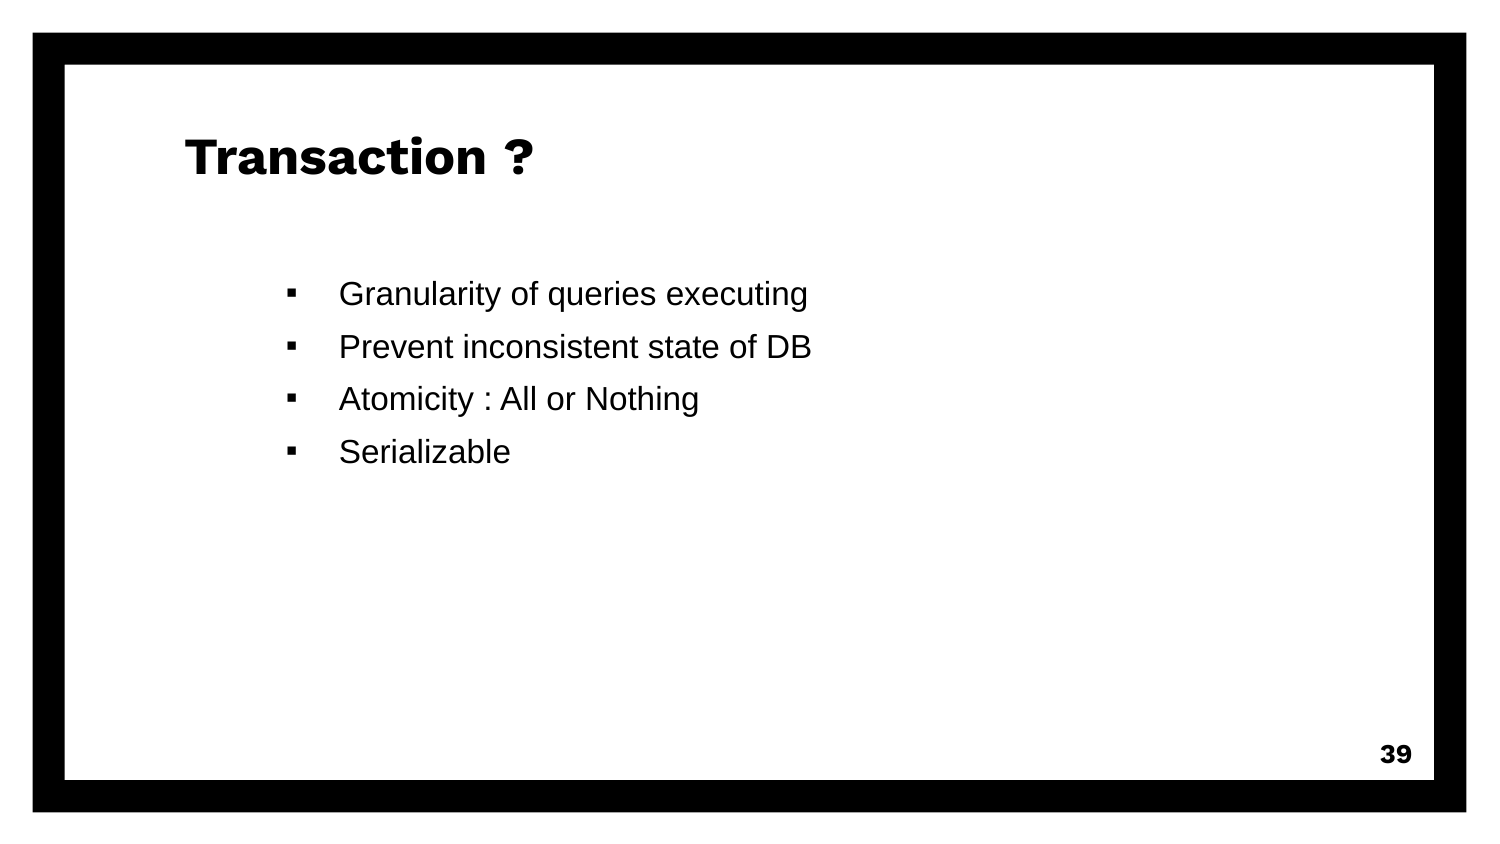

Transaction ?
Granularity of queries executing
Prevent inconsistent state of DB
Atomicity : All or Nothing
Serializable
39